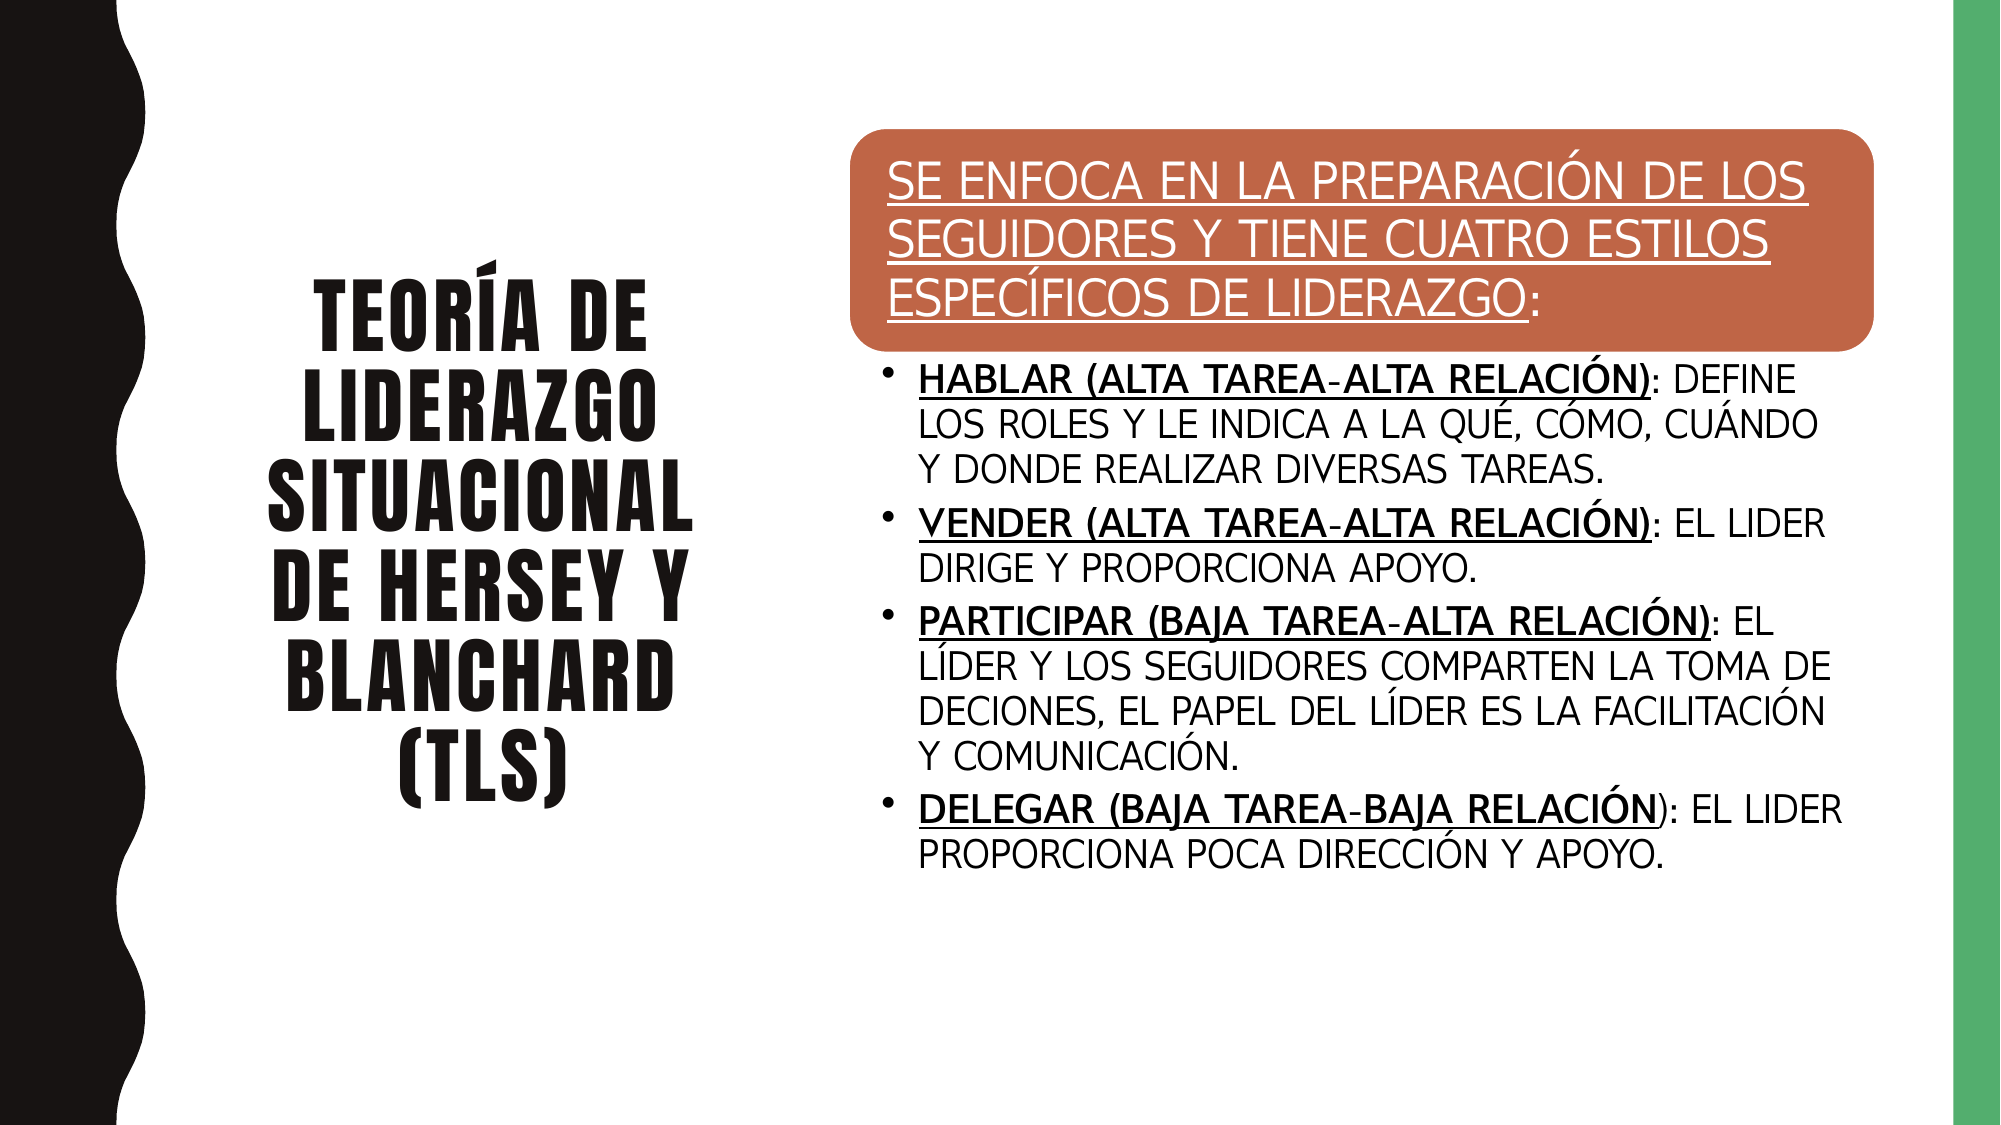

SE ENFOCA EN LA PREPARACIÓN DE LOS SEGUIDORES Y TIENE CUATRO ESTILOS ESPECÍFICOS DE LIDERAZGO:
HABLAR (ALTA TAREA-ALTA RELACIÓN): DEFINE LOS ROLES Y LE INDICA A LA QUÉ, CÓMO, CUÁNDO Y DONDE REALIZAR DIVERSAS TAREAS.
VENDER (ALTA TAREA-ALTA RELACIÓN): EL LIDER DIRIGE Y PROPORCIONA APOYO.
PARTICIPAR (BAJA TAREA-ALTA RELACIÓN): EL LÍDER Y LOS SEGUIDORES COMPARTEN LA TOMA DE DECIONES, EL PAPEL DEL LÍDER ES LA FACILITACIÓN Y COMUNICACIÓN.
DELEGAR (BAJA TAREA-BAJA RELACIÓN): EL LIDER PROPORCIONA POCA DIRECCIÓN Y APOYO.
# TEORÍA DE LIDERAZGO SITUACIONAL DE HERSEY Y BLANCHARD (TLS)